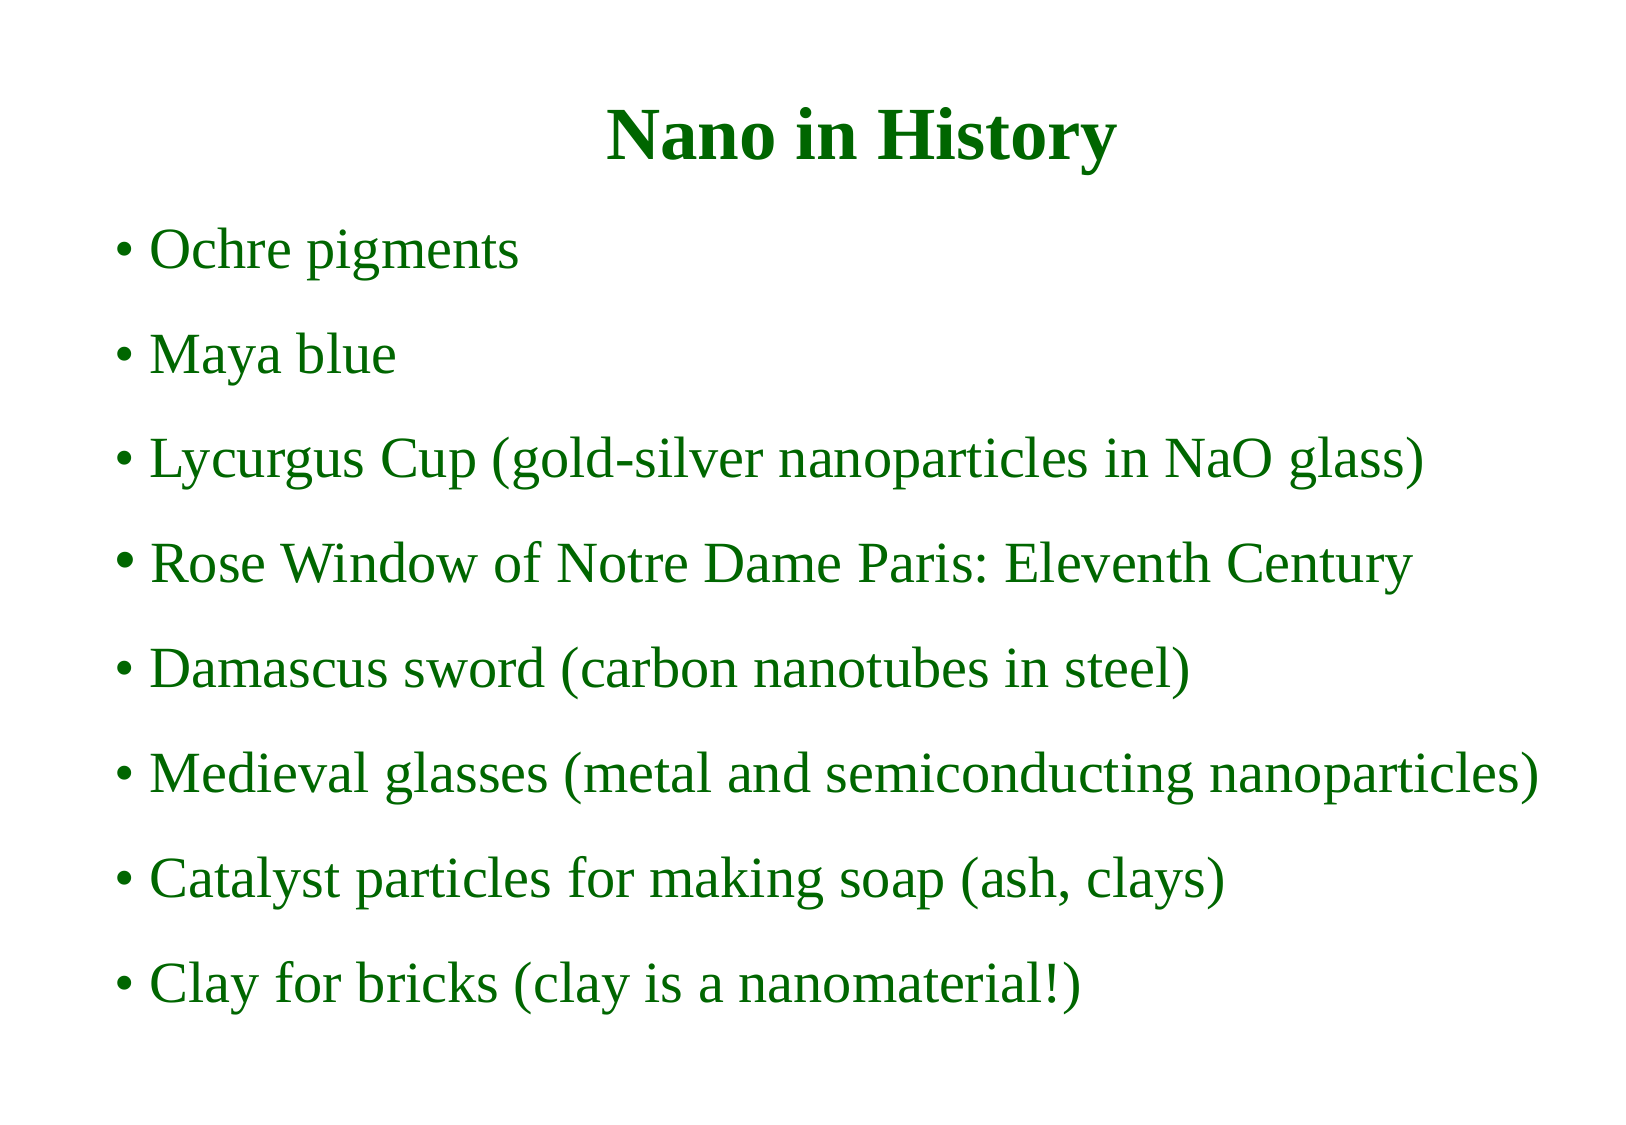

Nano in History
• Ochre pigments
• Maya blue
• Lycurgus Cup (gold-silver nanoparticles in NaO glass)
Rose Window of Notre Dame Paris: Eleventh Century
• Damascus sword (carbon nanotubes in steel)
• Medieval glasses (metal and semiconducting nanoparticles)
• Catalyst particles for making soap (ash, clays)
• Clay for bricks (clay is a nanomaterial!)

53